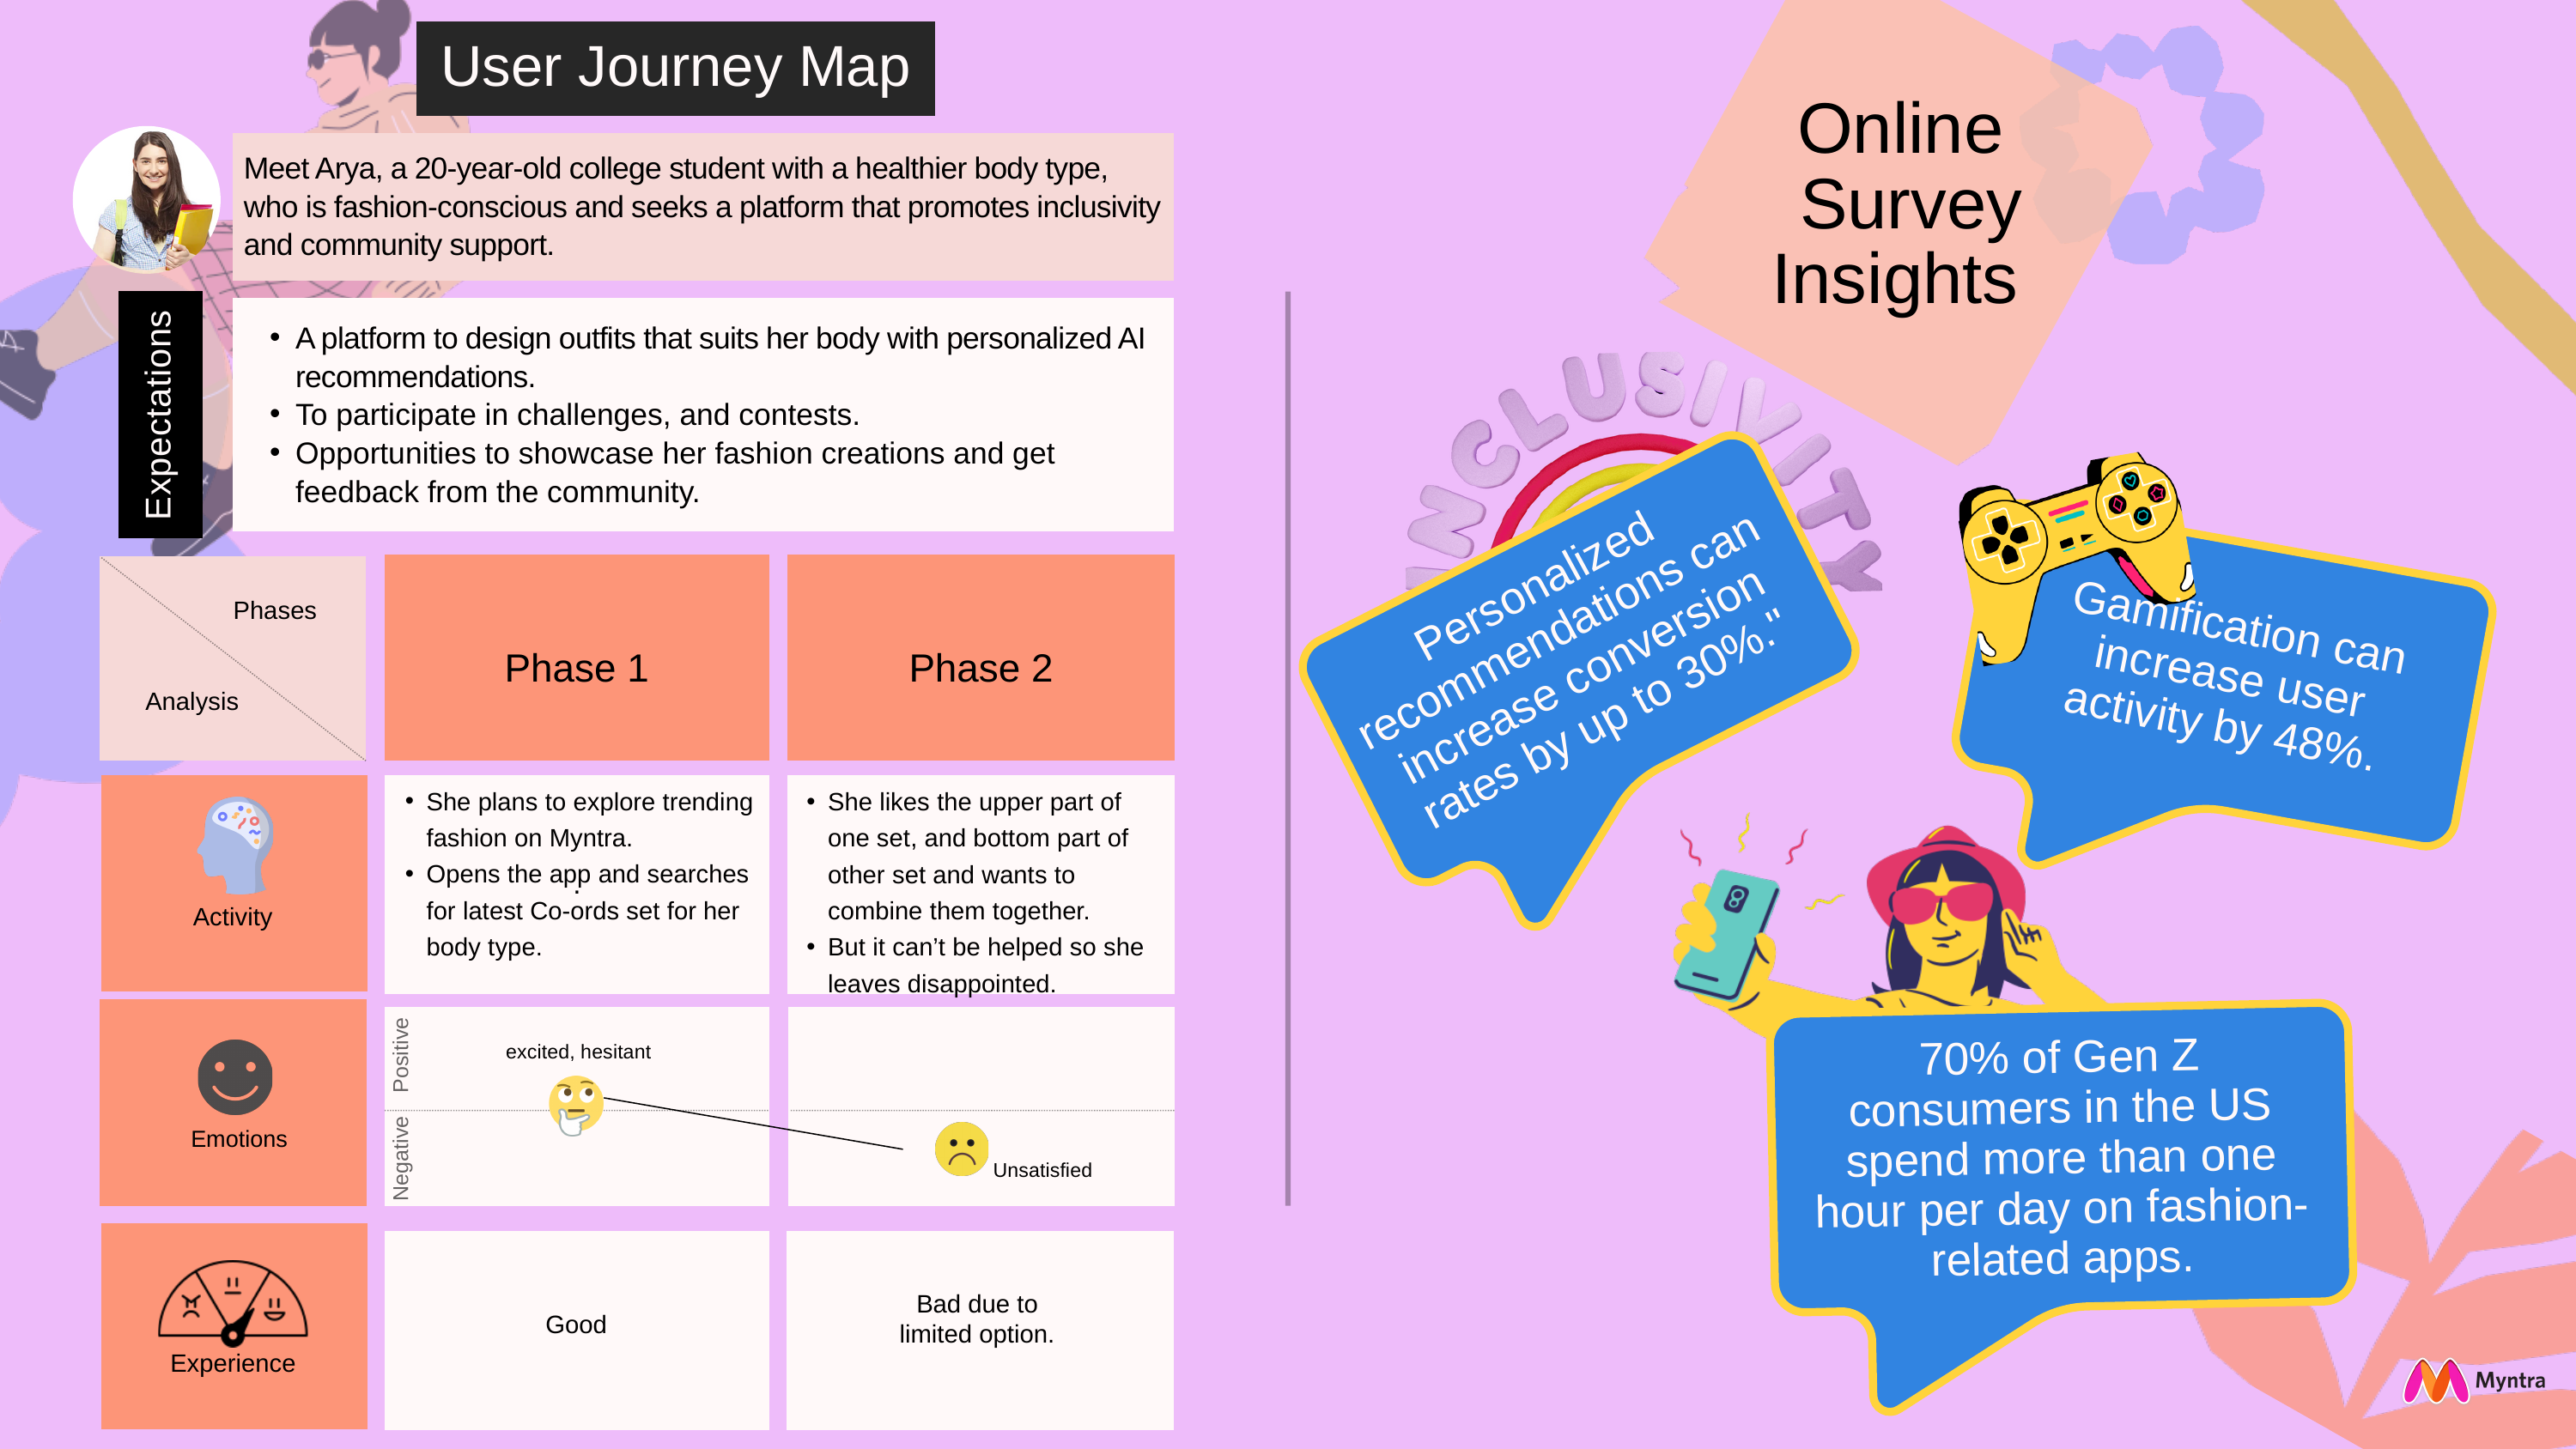

User Journey Map

Online

Meet Arya, a 20-year-old college student with a healthier body type, who is fashion-conscious and seeks a platform that promotes inclusivity and community support.
Survey
Insights

Expectations

A platform to design outfits that suits her body with personalized AI recommendations.
To participate in challenges, and contests.
Opportunities to showcase her fashion creations and get feedback from the community.

Personalized recommendations can increase conversion rates by up to 30%."

Phase 1

Phase 2

Phases
Gamification can increase user activity by 48%.
Analysis

.

She plans to explore trending fashion on Myntra.
Opens the app and searches for latest Co-ords set for her body type.
She likes the upper part of one set, and bottom part of other set and wants to combine them together.
But it can’t be helped so she leaves disappointed.

Activity

70% of Gen Z consumers in the US spend more than one hour per day on fashion-related apps.
excited, hesitant

Positive

Emotions
Negative
Unsatisfied

Bad due to limited option.
Good
Experience